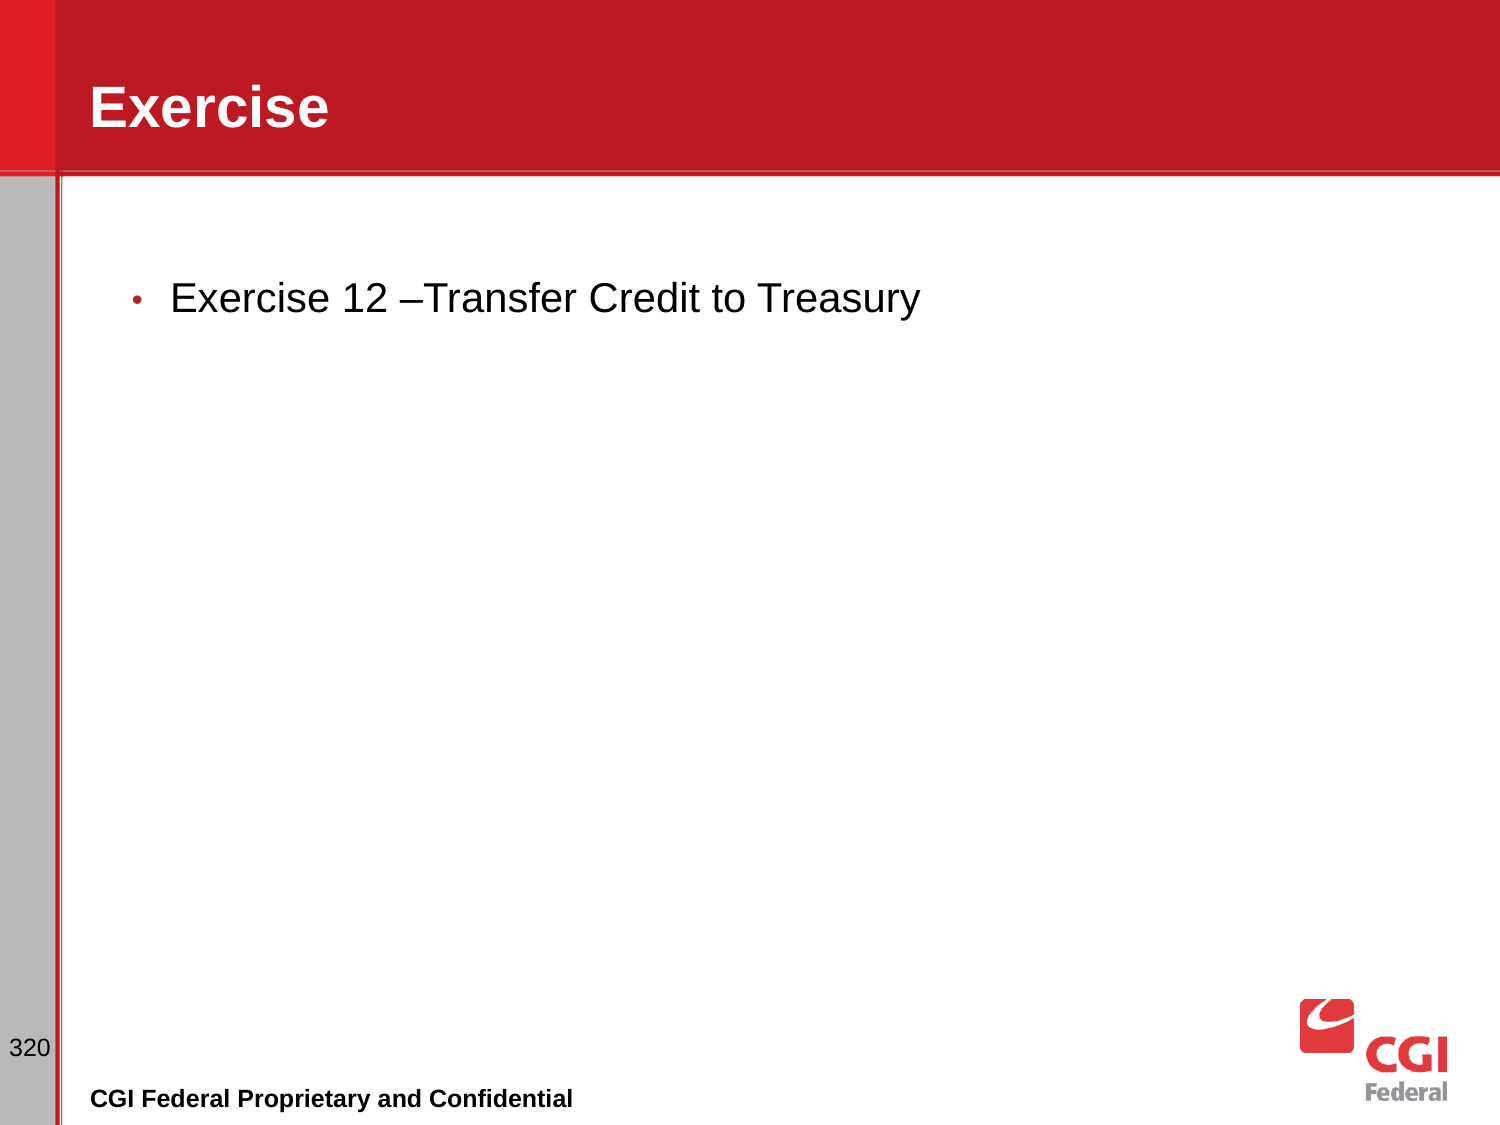

# Exercise
Exercise 12 –Transfer Credit to Treasury
320
CGI Federal Proprietary and Confidential